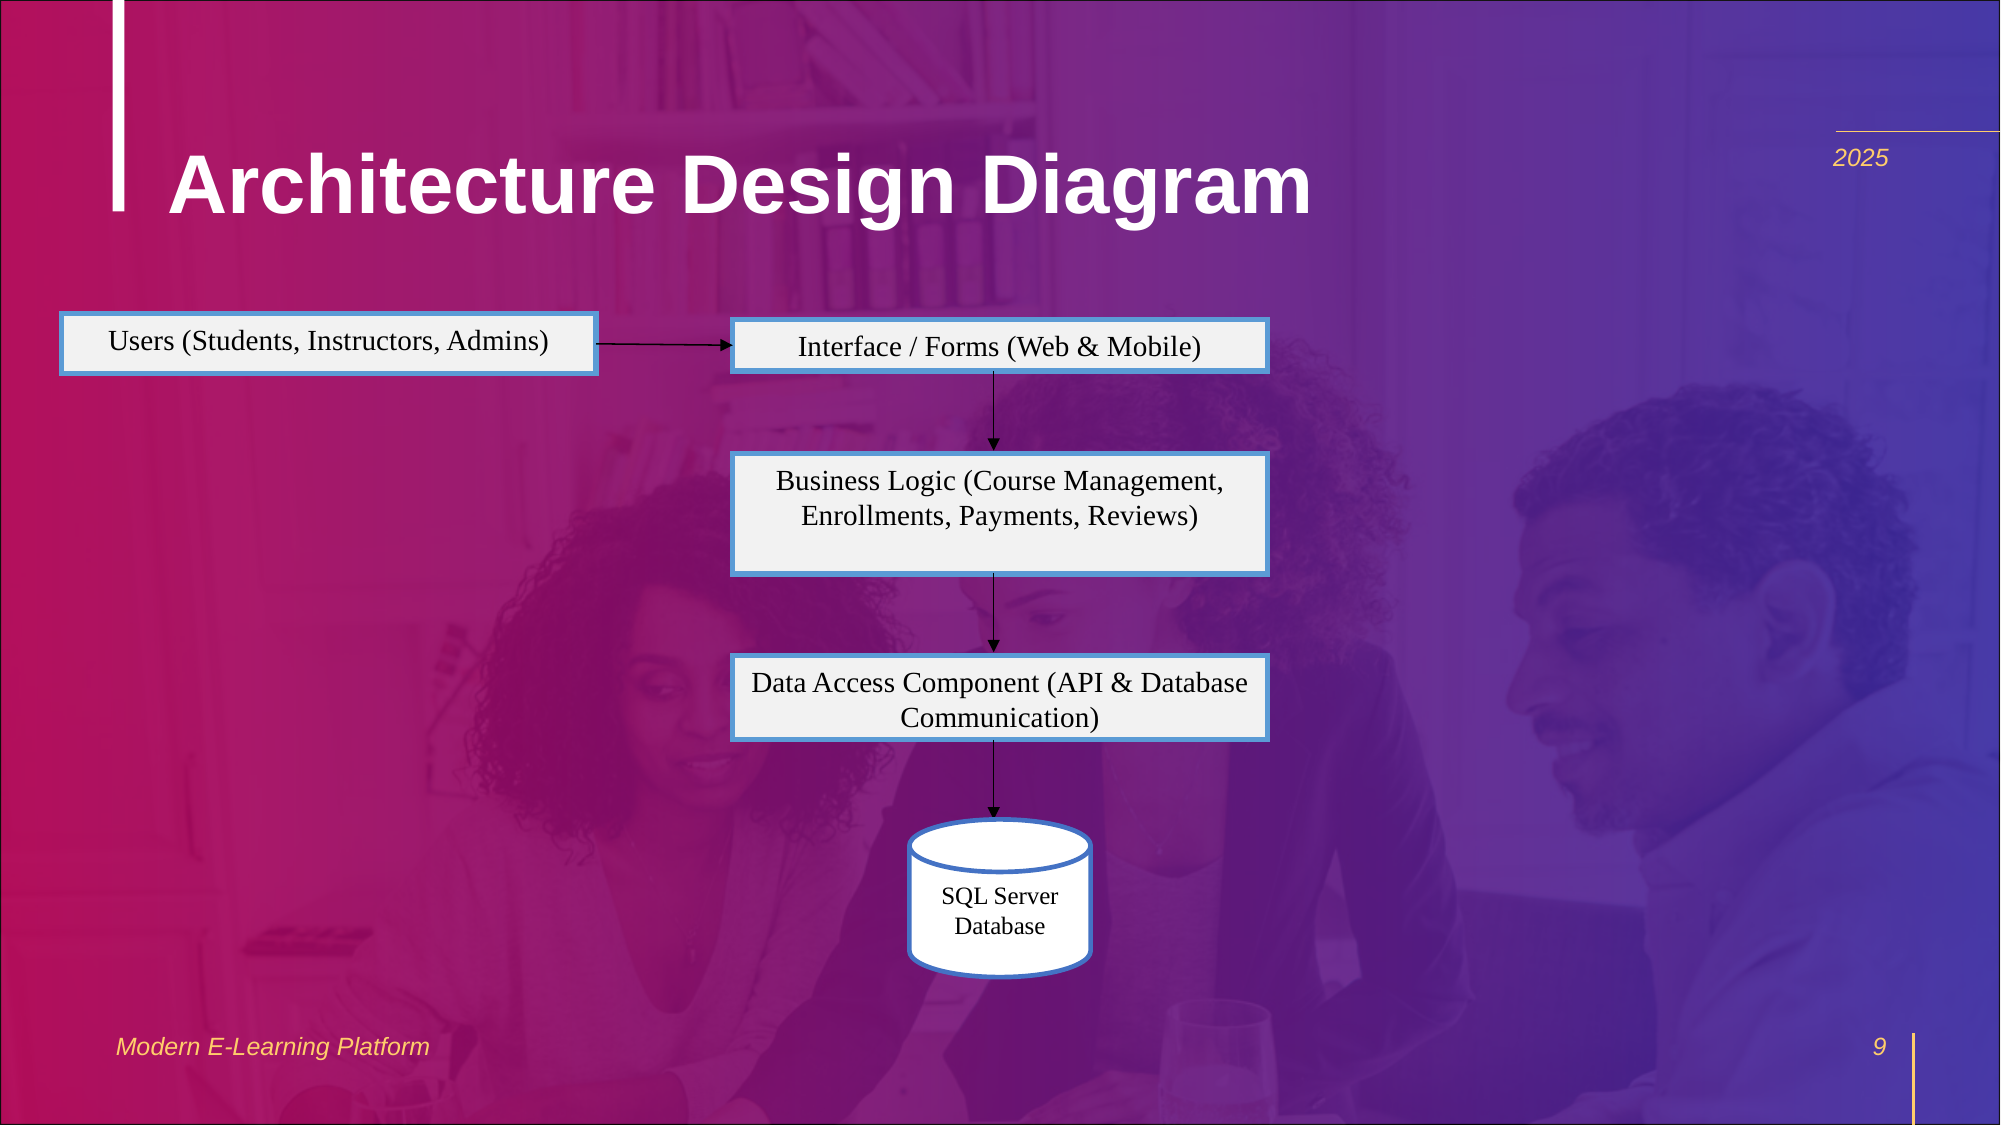

# Architecture Design Diagram
2025
Users (Students, Instructors, Admins)
Interface / Forms (Web & Mobile)
Business Logic (Course Management, Enrollments, Payments, Reviews)
Data Access Component (API & Database Communication)
SQL Server Database
Modern E-Learning Platform
9